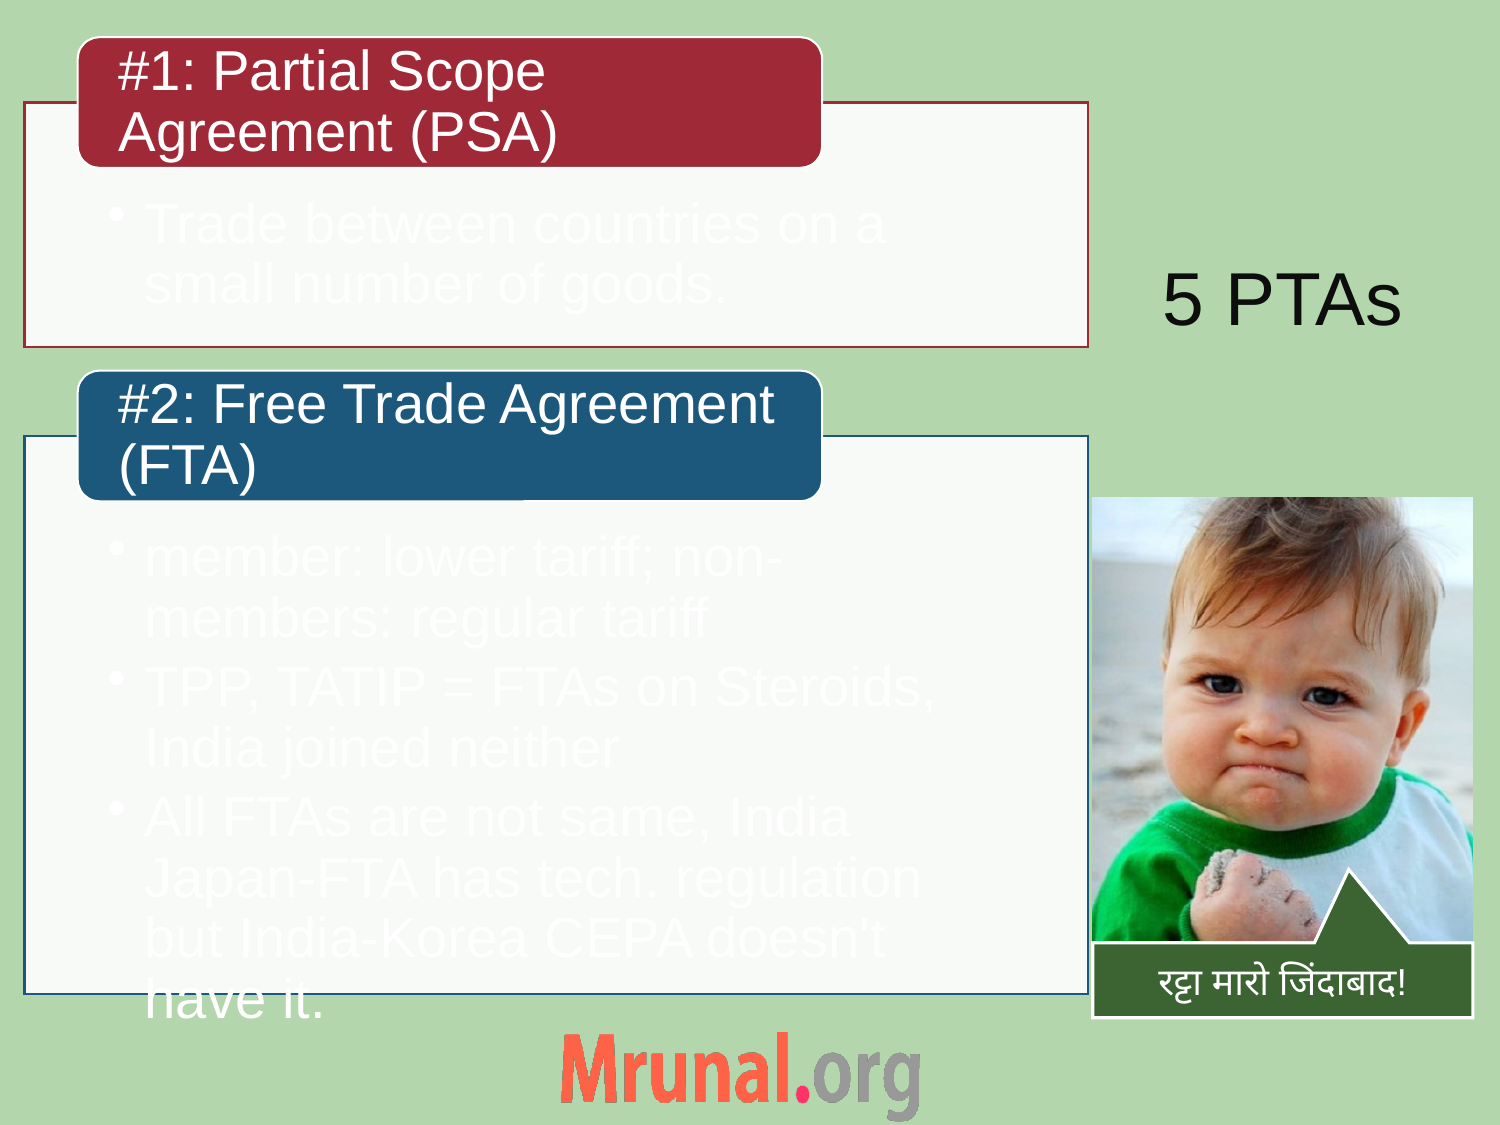

Trade between countries on a small number of goods.
#1: Partial Scope Agreement (PSA)
member: lower tariff; non-members: regular tariff
TPP, TATIP = FTAs on Steroids, India joined neither
All FTAs are not same, India Japan-FTA has tech. regulation but India-Korea CEPA doesn't have it.
#2: Free Trade Agreement (FTA)
# 5 PTAs